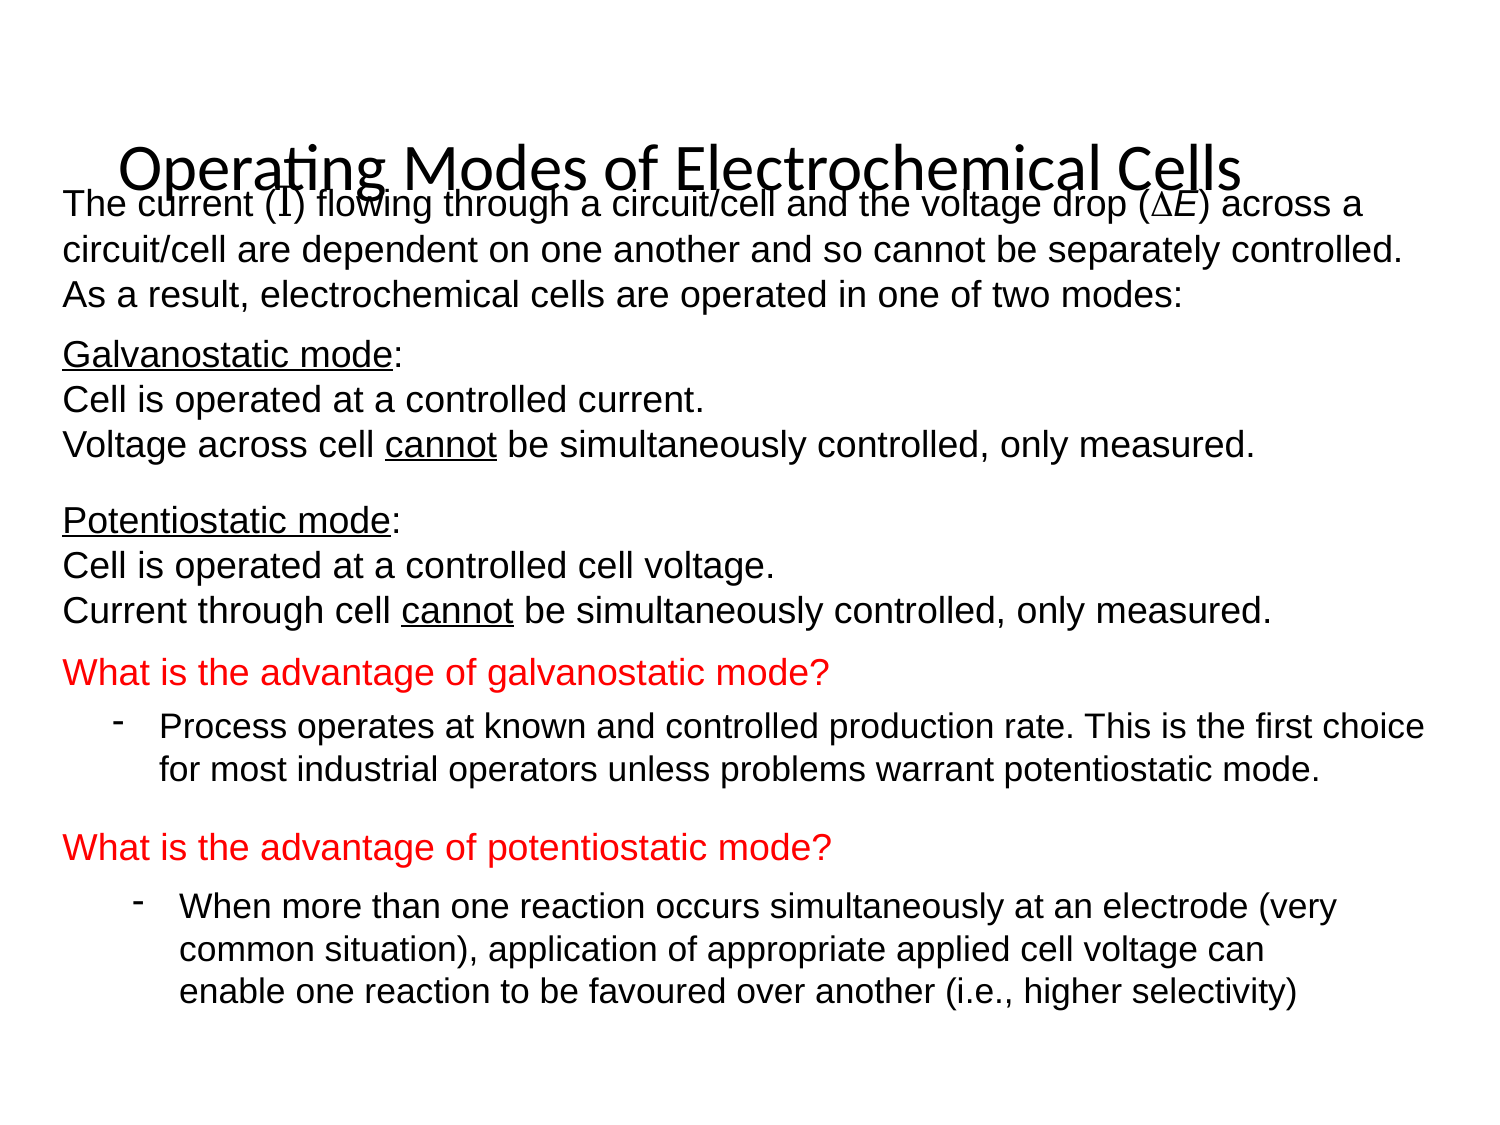

# Operating Modes of Electrochemical Cells
The current (I) flowing through a circuit/cell and the voltage drop (ΔE) across a circuit/cell are dependent on one another and so cannot be separately controlled. As a result, electrochemical cells are operated in one of two modes:
Galvanostatic mode:
Cell is operated at a controlled current.                                                                           Voltage across cell cannot be simultaneously controlled, only measured.
Potentiostatic mode:
Cell is operated at a controlled cell voltage.                                                    Current through cell cannot be simultaneously controlled, only measured.
What is the advantage of galvanostatic mode?
Process operates at known and controlled production rate. This is the first choice for most industrial operators unless problems warrant potentiostatic mode.
What is the advantage of potentiostatic mode?
When more than one reaction occurs simultaneously at an electrode (very common situation), application of appropriate applied cell voltage can enable one reaction to be favoured over another (i.e., higher selectivity)
ChE 331 – F20
15